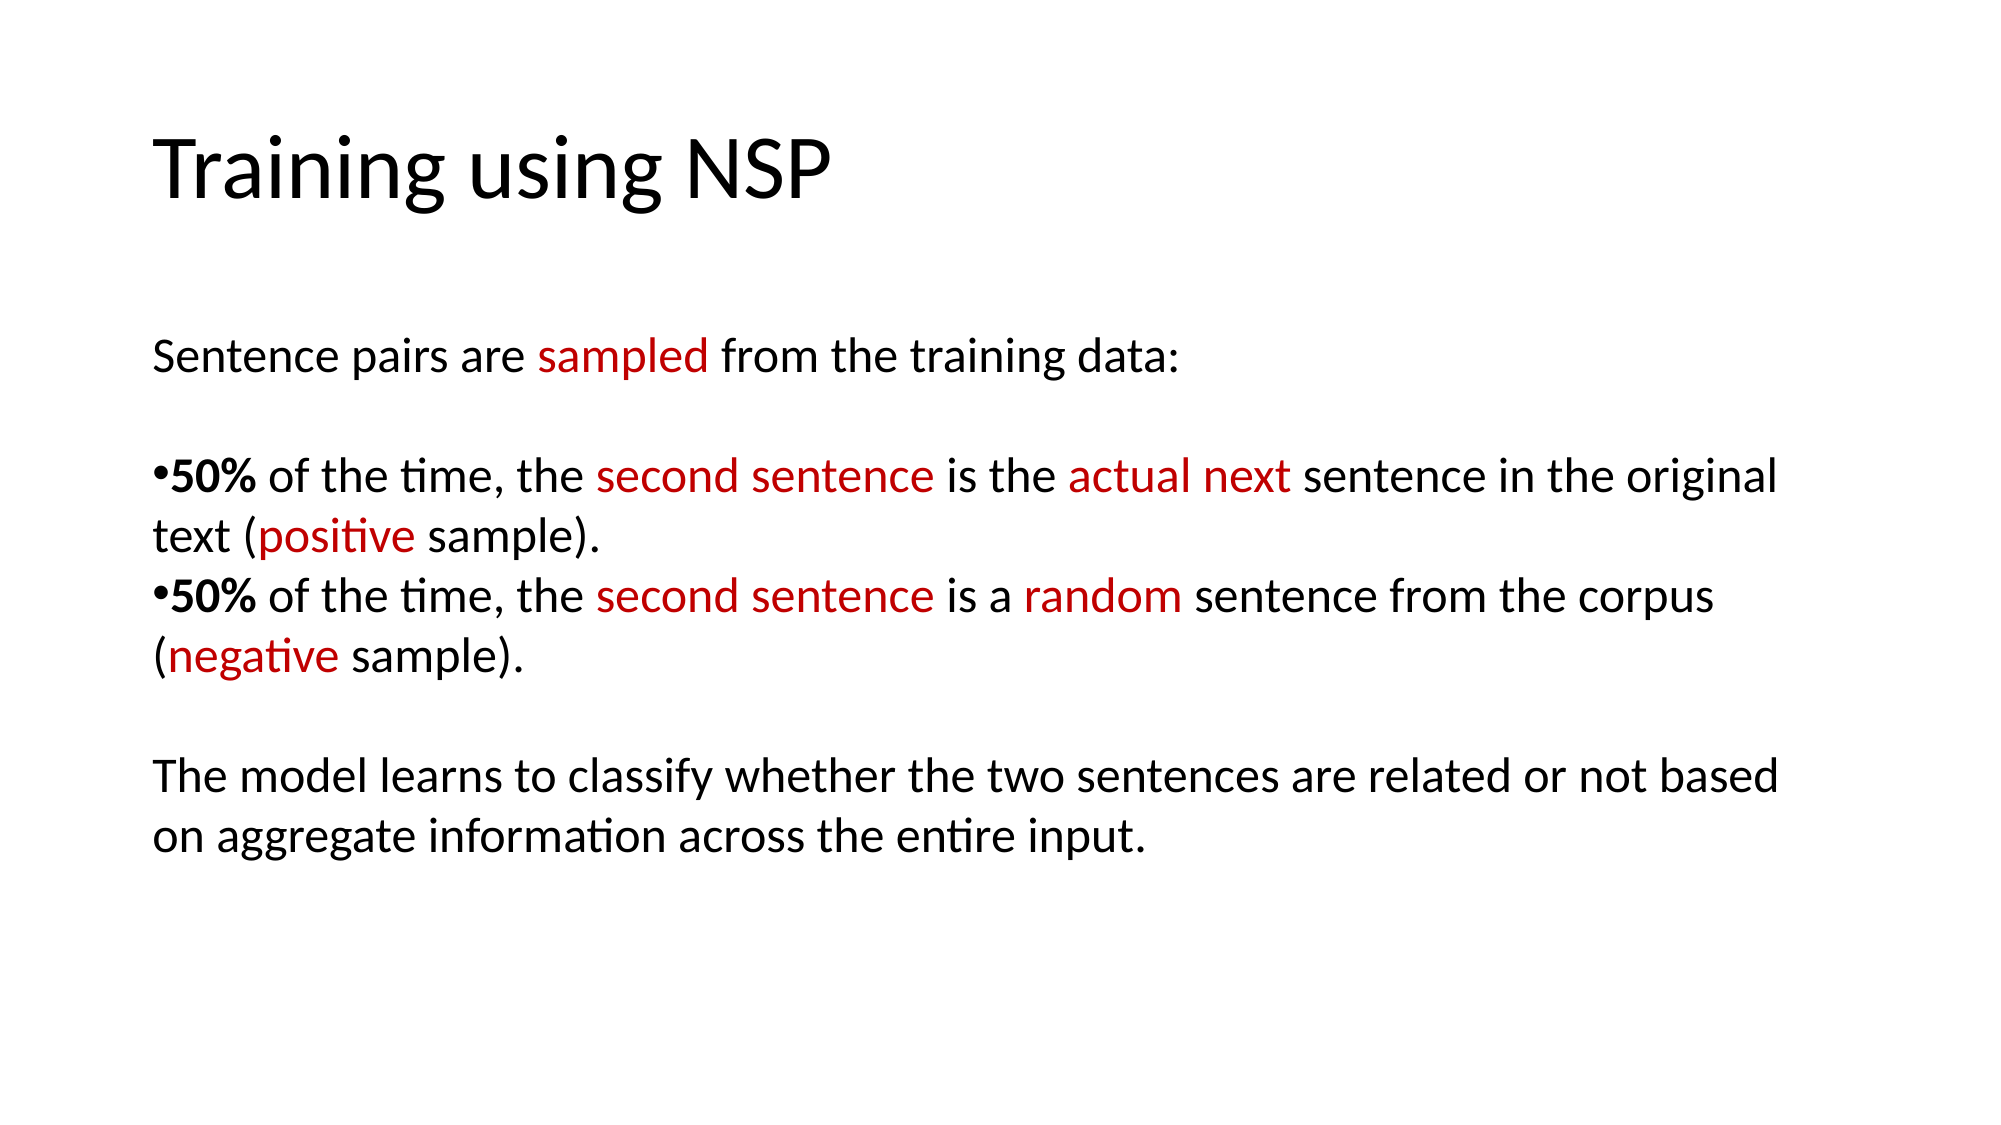

# Training using NSP

Sentence pairs are sampled from the training data:

50% of the time, the second sentence is the actual next sentence in the original text (positive sample).
50% of the time, the second sentence is a random sentence from the corpus (negative sample).

The model learns to classify whether the two sentences are related or not based on aggregate information across the entire input.